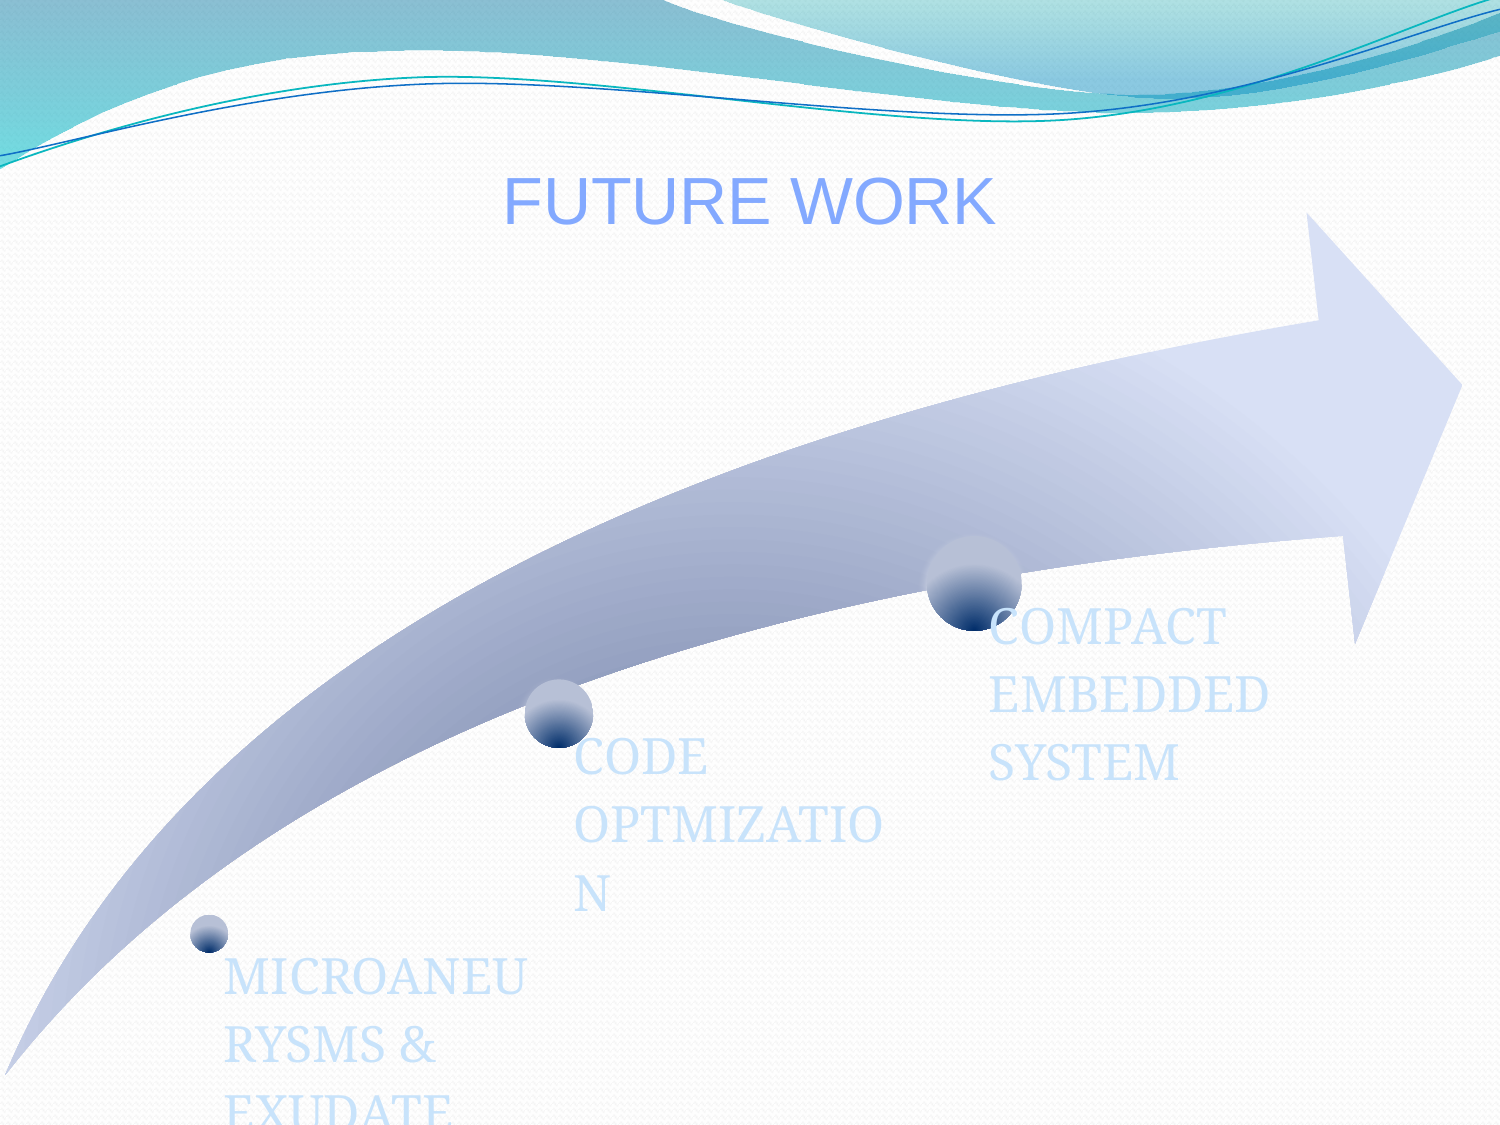

# FUTURE WORK
CODE OPTMIZATION
COMPACT EMBEDDED SYSTEM